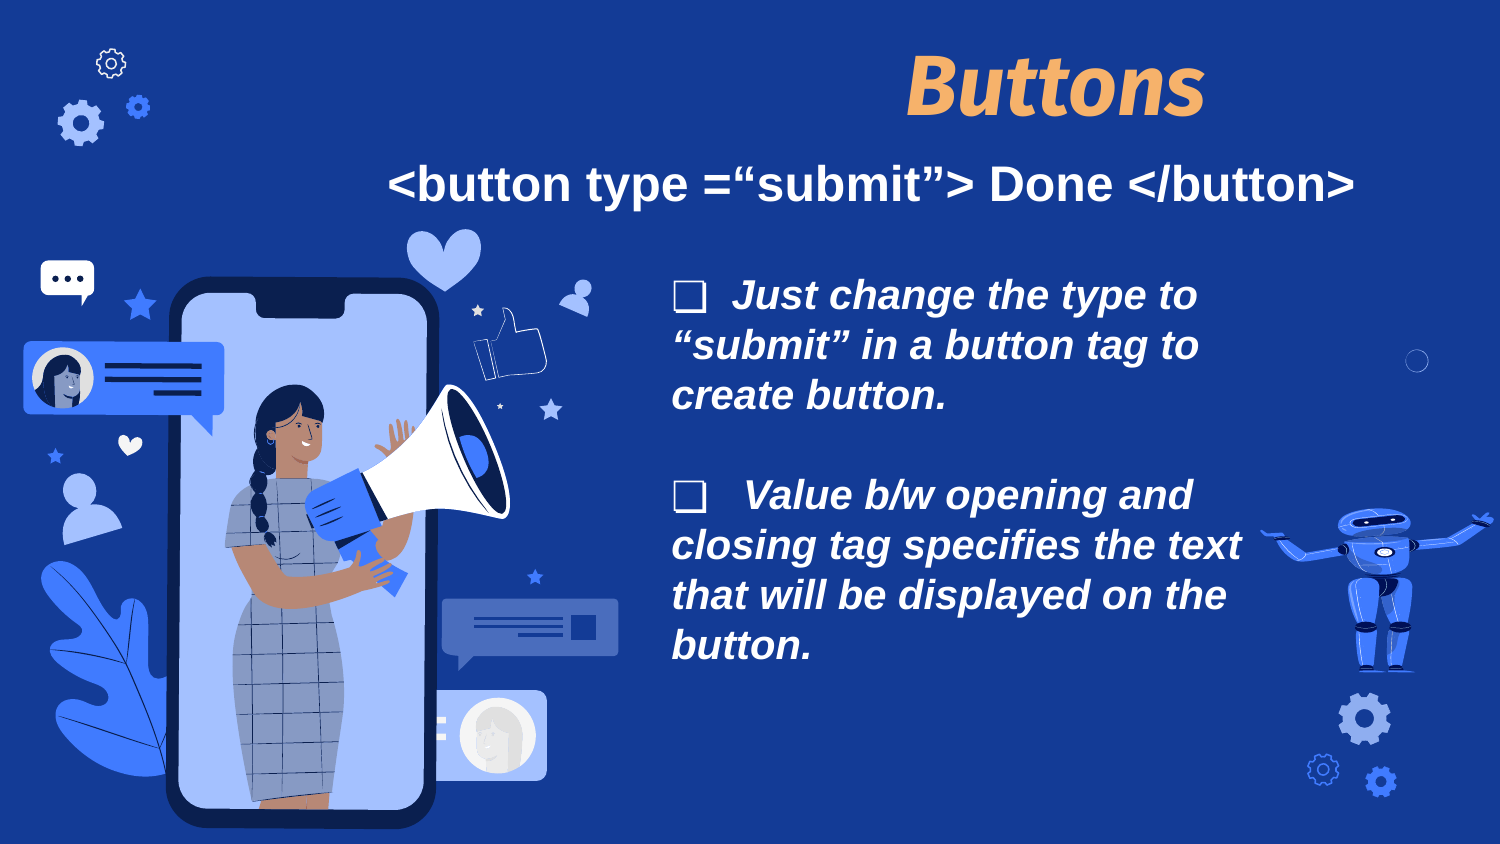

# Buttons
<button type =“submit”> Done </button>

  Just change the type to “submit” in a button tag to create button.

   Value b/w opening and closing tag specifies the text that will be displayed on the button.